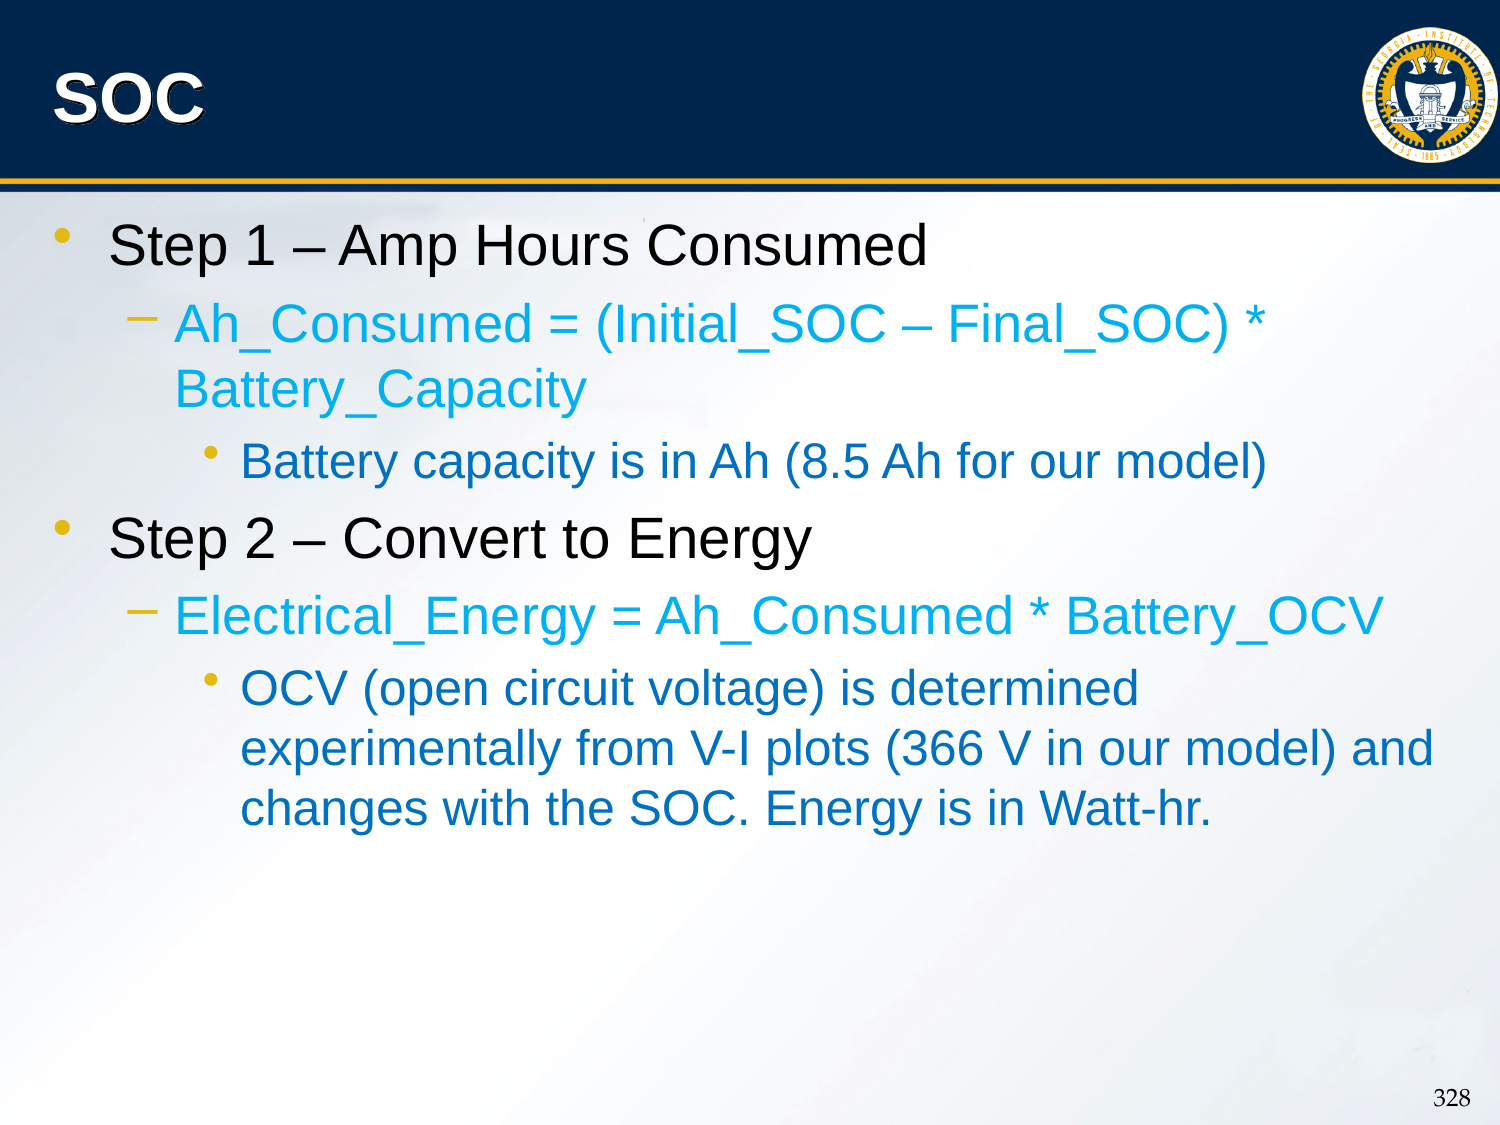

# SOC

Step 1 – Amp Hours Consumed
Ah_Consumed = (Initial_SOC – Final_SOC) * Battery_Capacity
Battery capacity is in Ah (8.5 Ah for our model)
Step 2 – Convert to Energy
Electrical_Energy = Ah_Consumed * Battery_OCV
OCV (open circuit voltage) is determined experimentally from V-I plots (366 V in our model) and changes with the SOC. Energy is in Watt-hr.